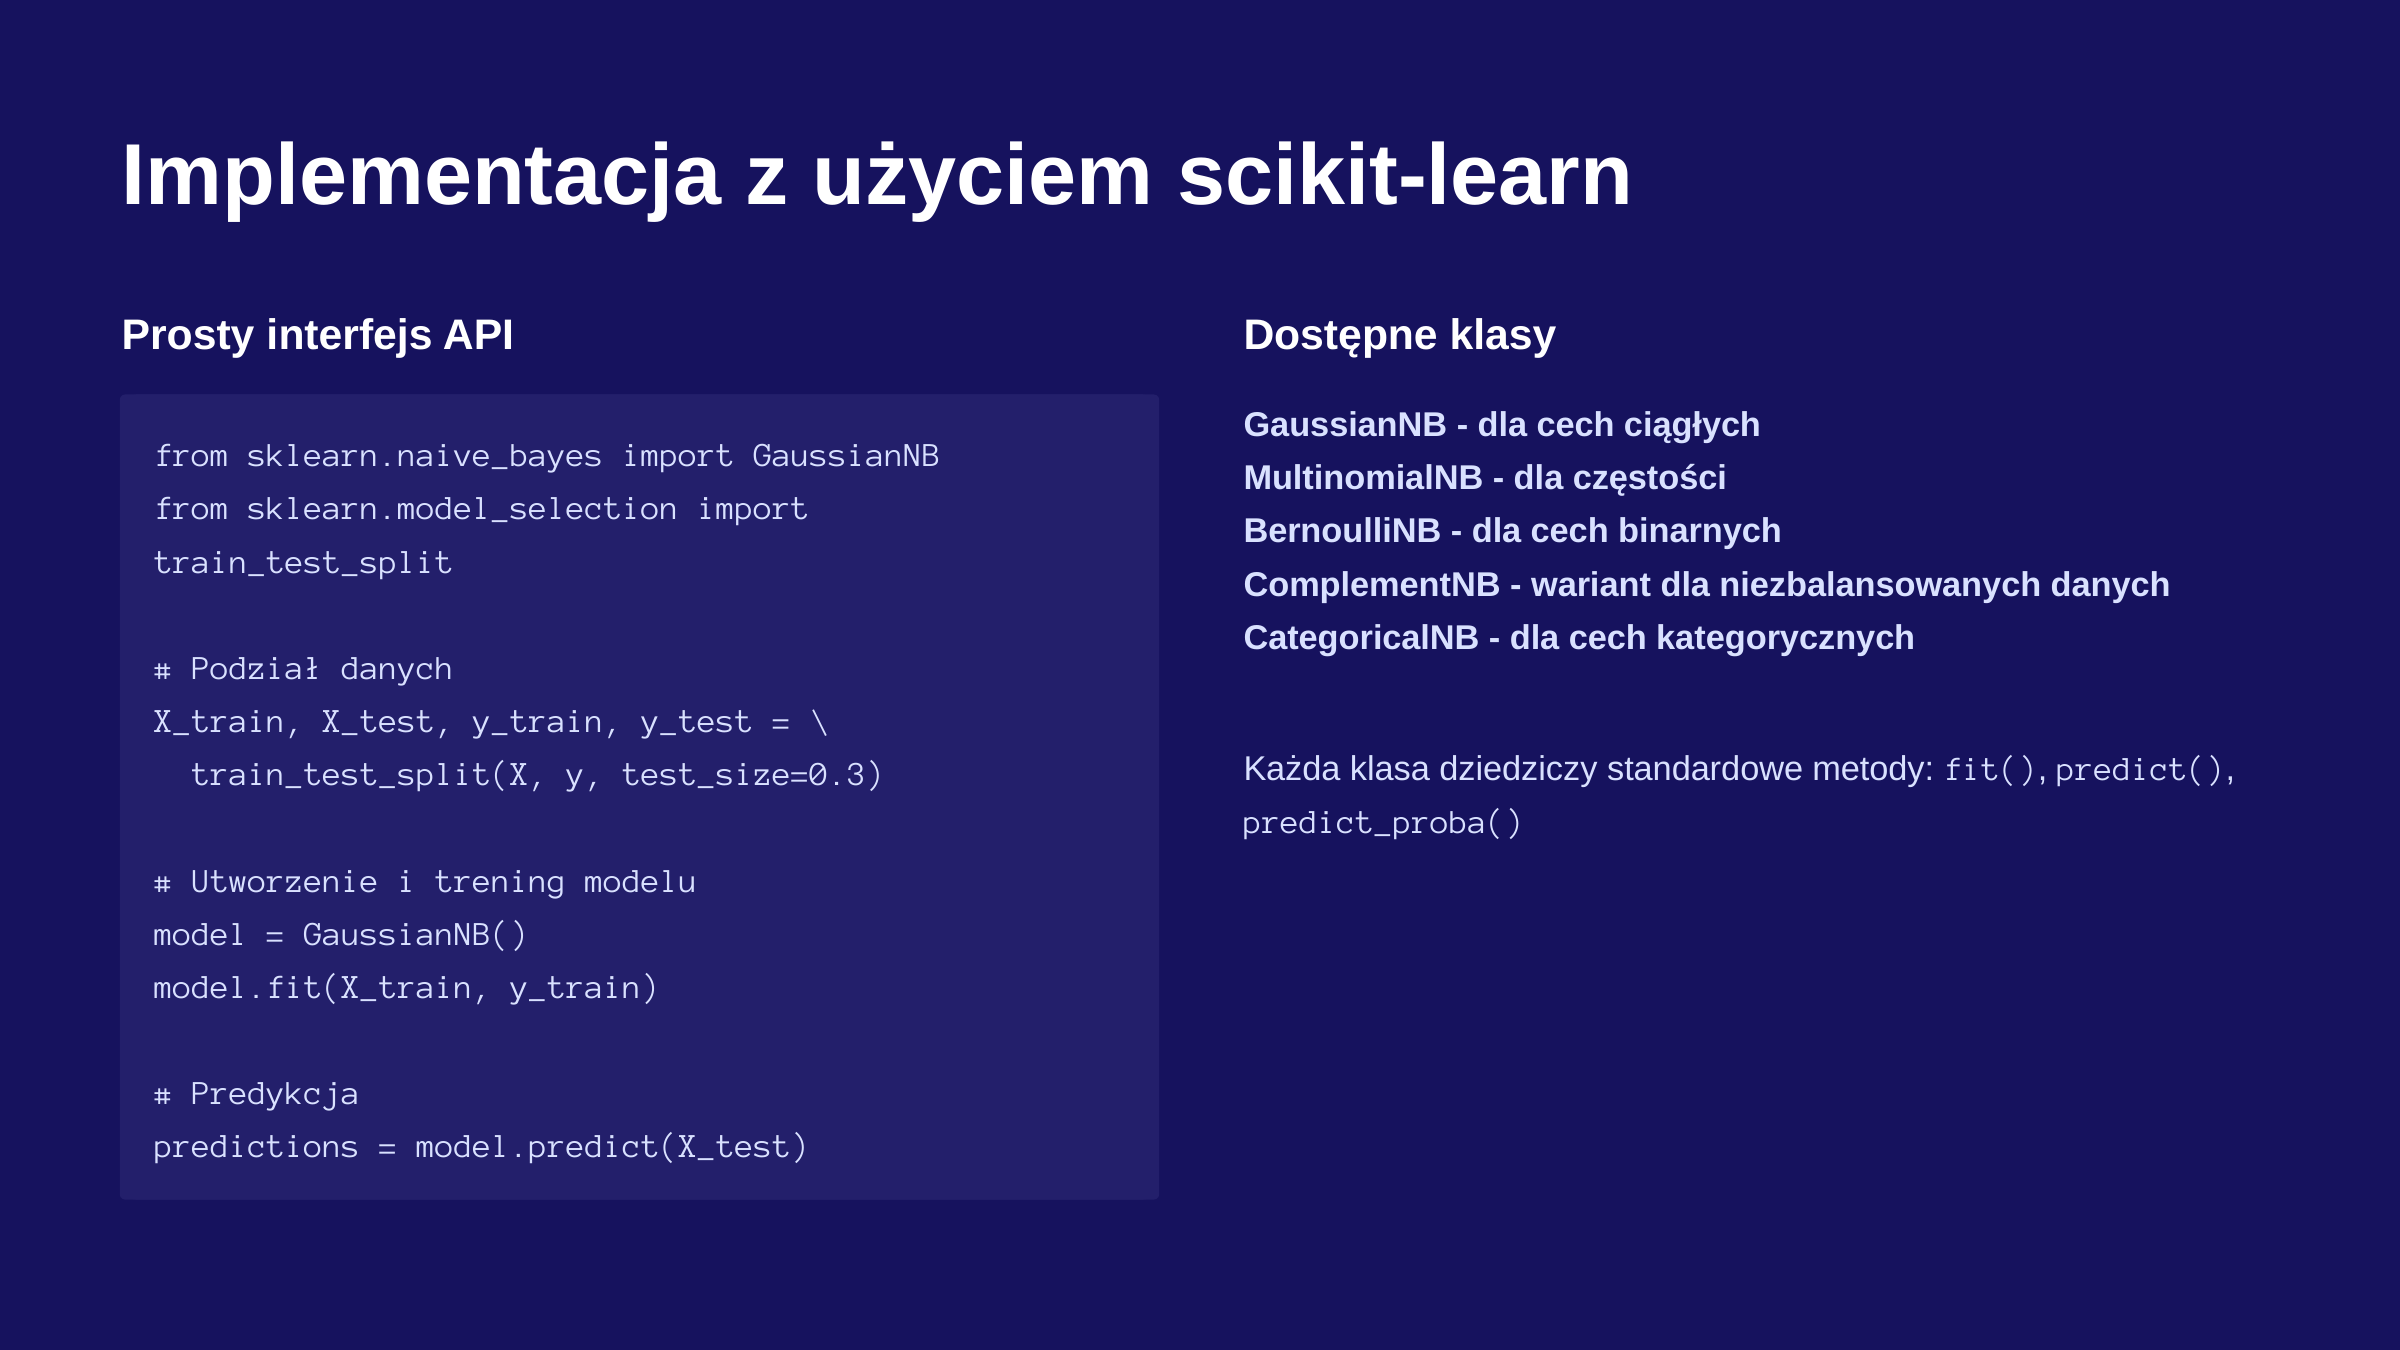

Implementacja z użyciem scikit-learn
Prosty interfejs API
Dostępne klasy
GaussianNB - dla cech ciągłych
MultinomialNB - dla częstości
BernoulliNB - dla cech binarnych
ComplementNB - wariant dla niezbalansowanych danych
CategoricalNB - dla cech kategorycznych

from sklearn.naive_bayes import GaussianNB
from sklearn.model_selection import train_test_split
# Podział danych
X_train, X_test, y_train, y_test = \
  train_test_split(X, y, test_size=0.3)
# Utworzenie i trening modelu
model = GaussianNB()
model.fit(X_train, y_train)
# Predykcja
predictions = model.predict(X_test)
Każda klasa dziedziczy standardowe metody: fit(), predict(), predict_proba()